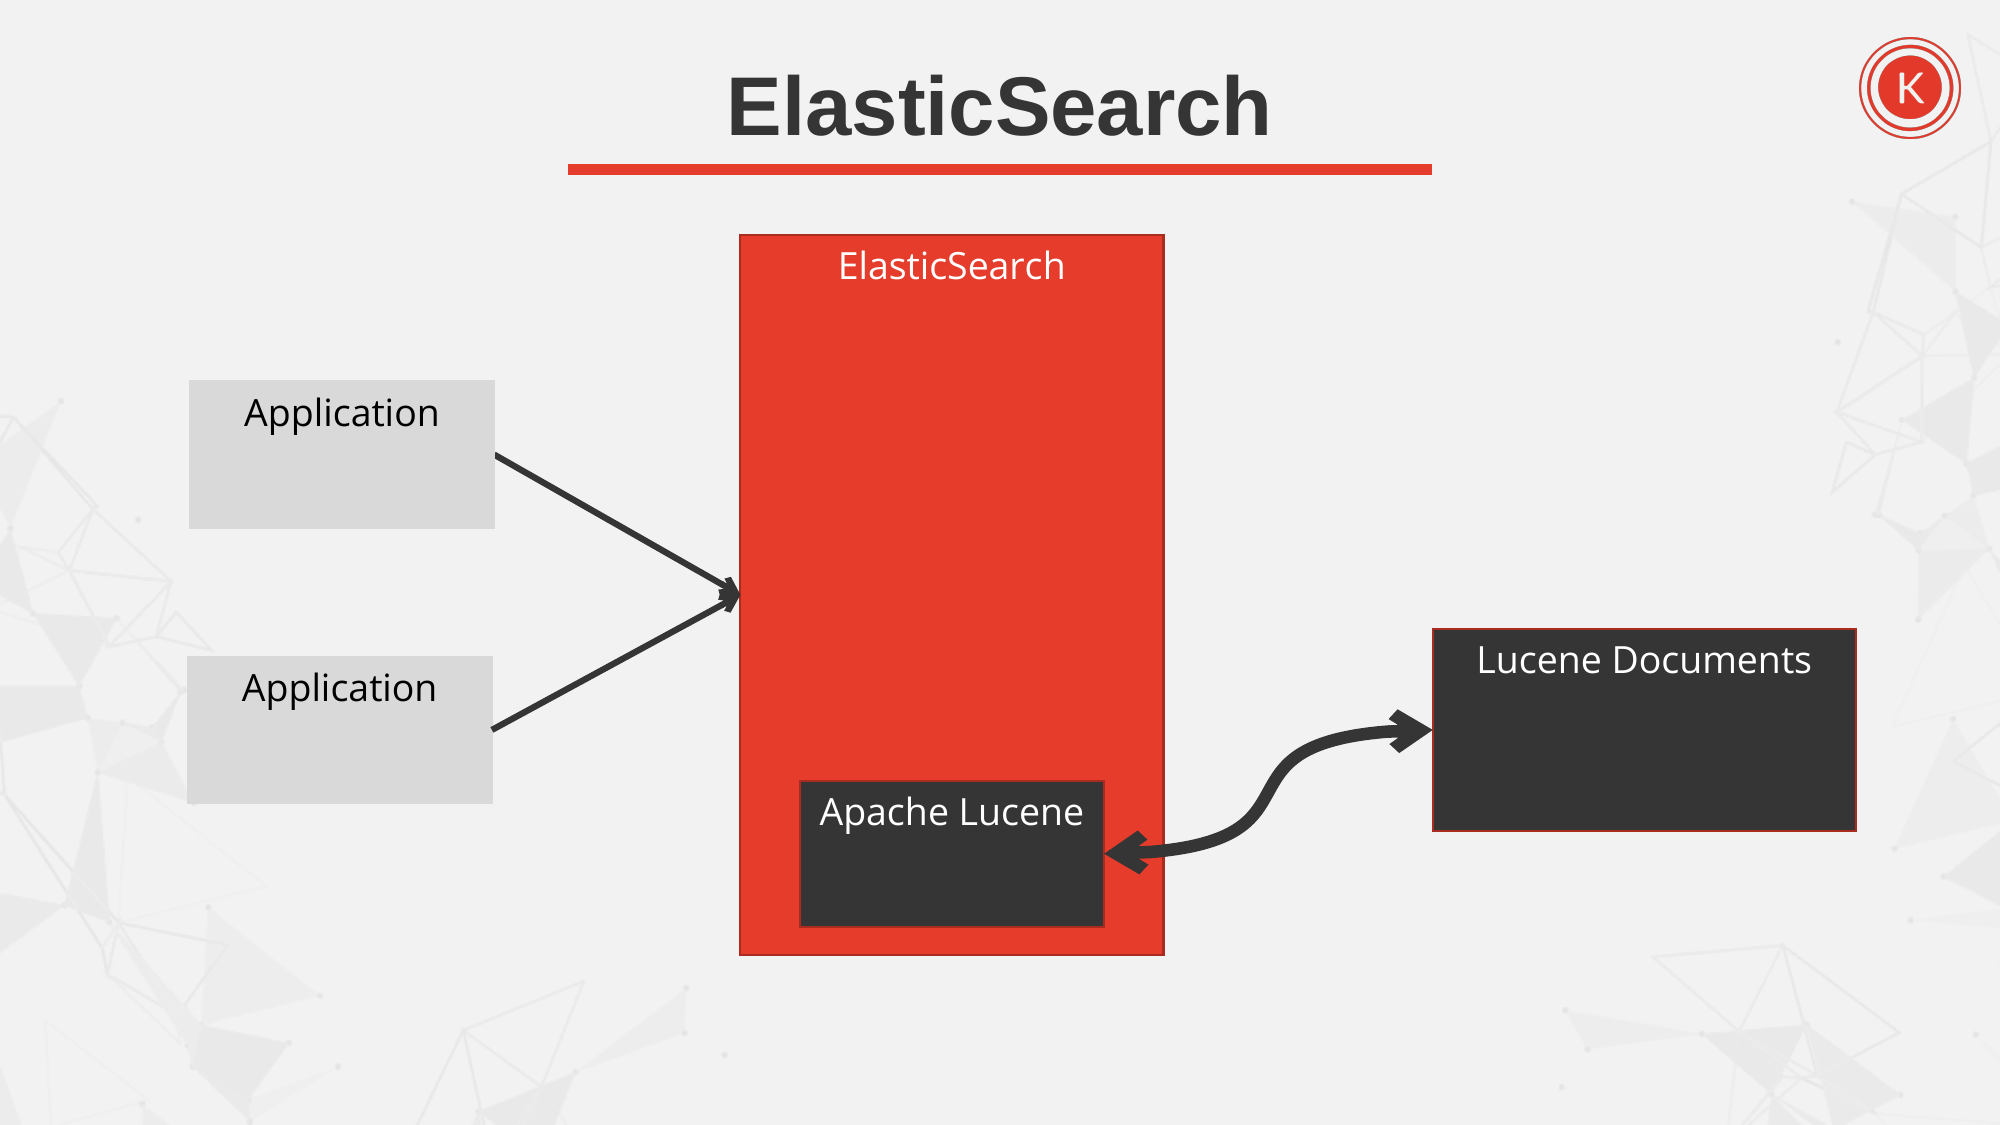

# ElasticSearch

ElasticSearch
Application
Lucene Documents
Application
Apache Lucene